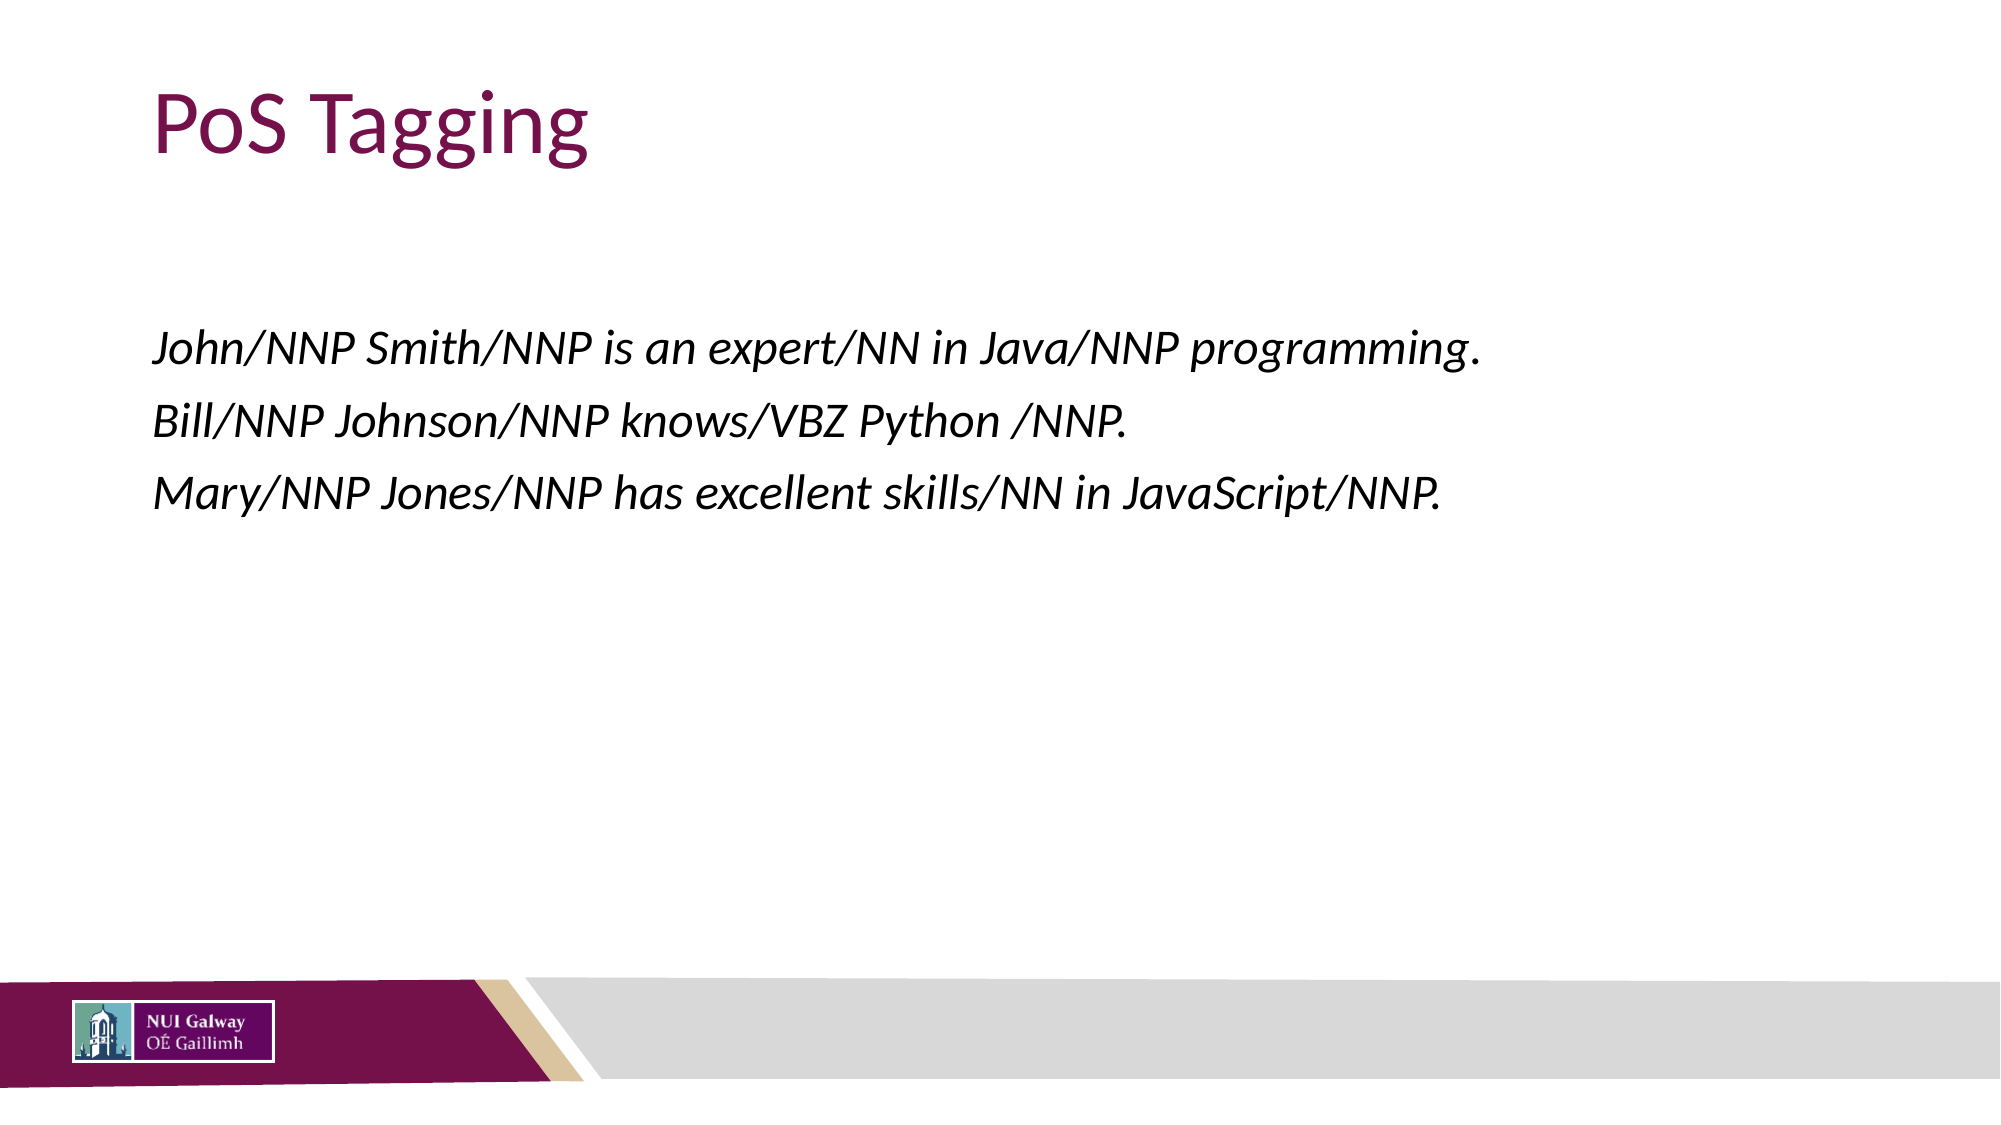

# PoS Tagging
John/NNP Smith/NNP is an expert/NN in Java/NNP programming.
Bill/NNP Johnson/NNP knows/VBZ Python /NNP.
Mary/NNP Jones/NNP has excellent skills/NN in JavaScript/NNP.